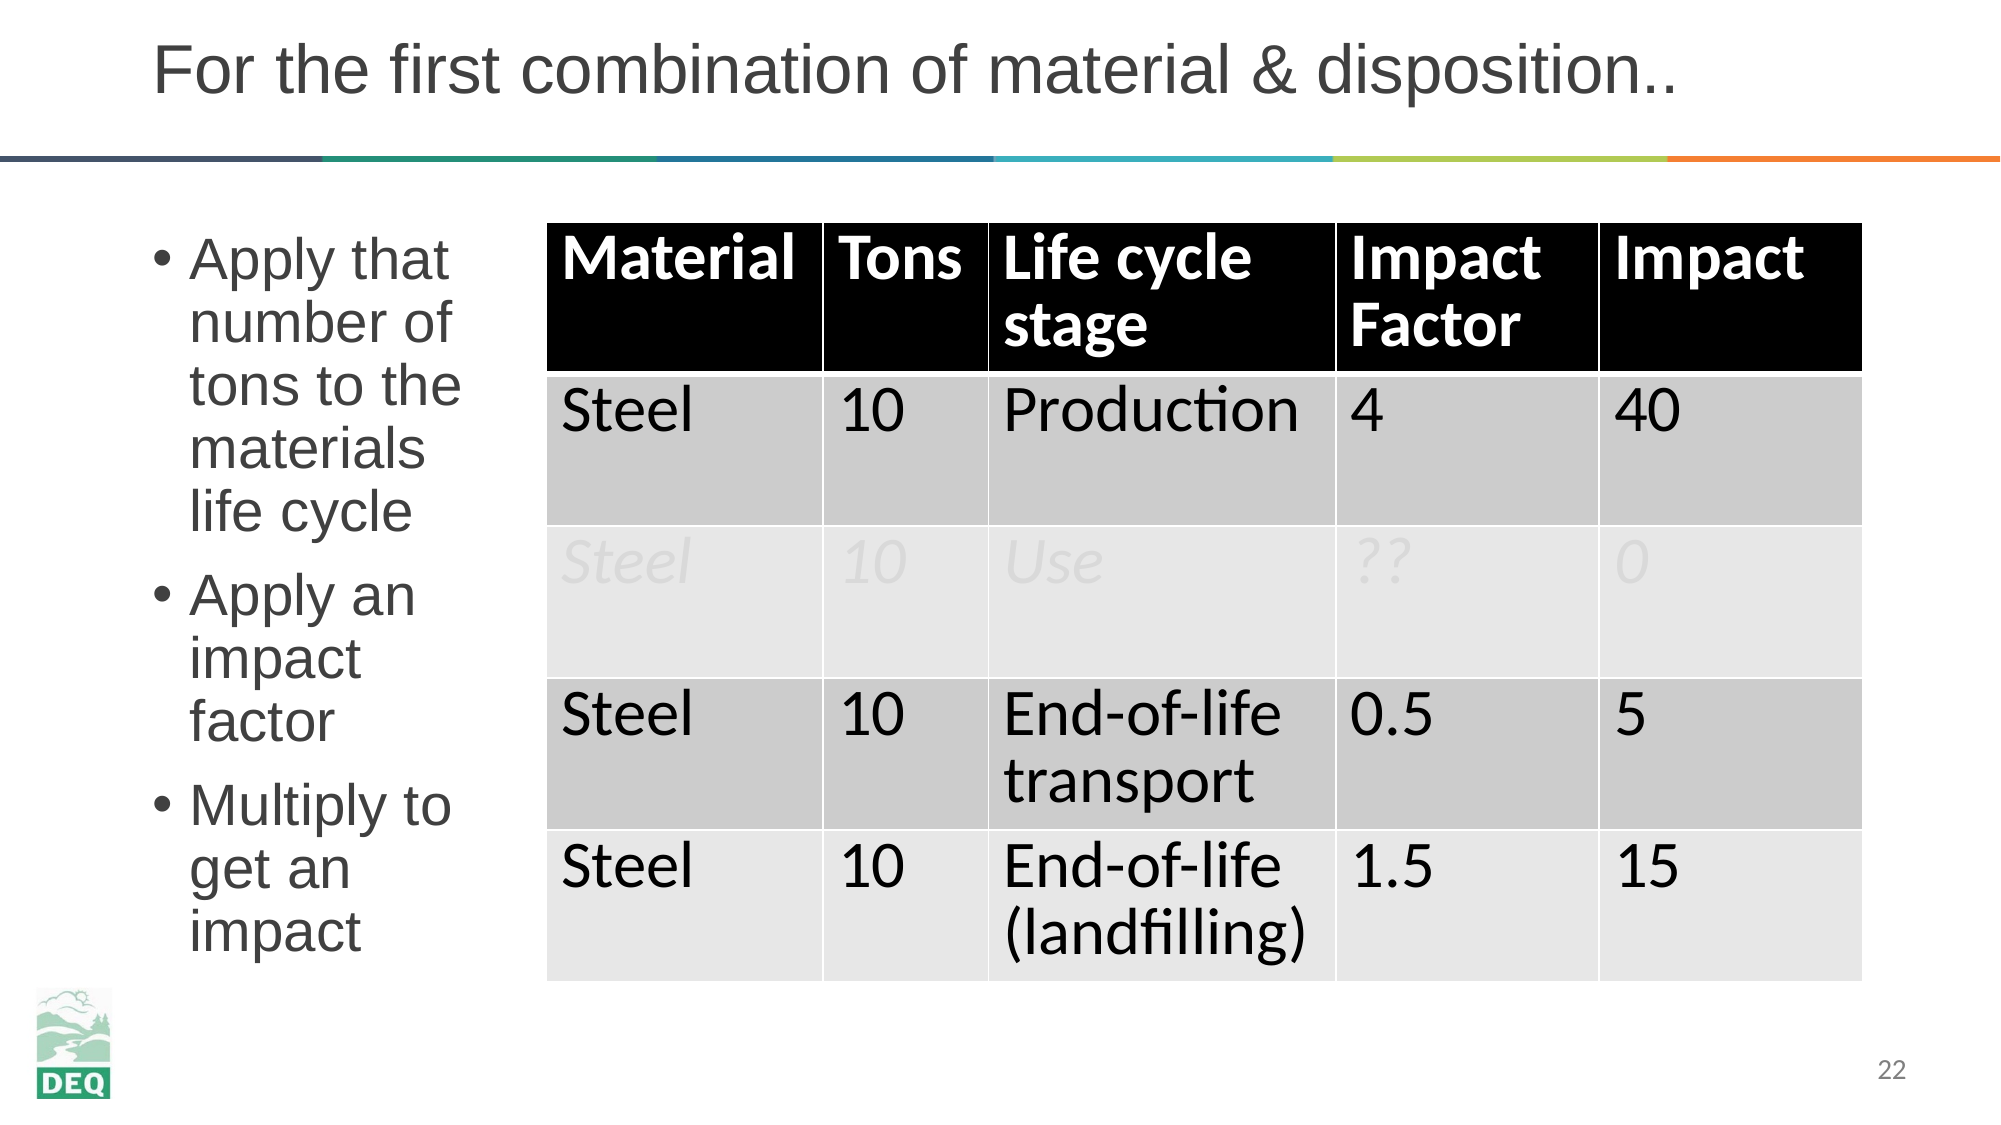

# For the first combination of material & disposition..
| Material | Tons | Life cycle stage | Impact Factor | Impact |
| --- | --- | --- | --- | --- |
| Steel | 10 | Production | 4 | 40 |
| Steel | 10 | Use | ?? | 0 |
| Steel | 10 | End-of-life transport | 0.5 | 5 |
| Steel | 10 | End-of-life (landfilling) | 1.5 | 15 |
Apply that number of tons to the materials life cycle
Apply an impact factor
Multiply to get an impact
22